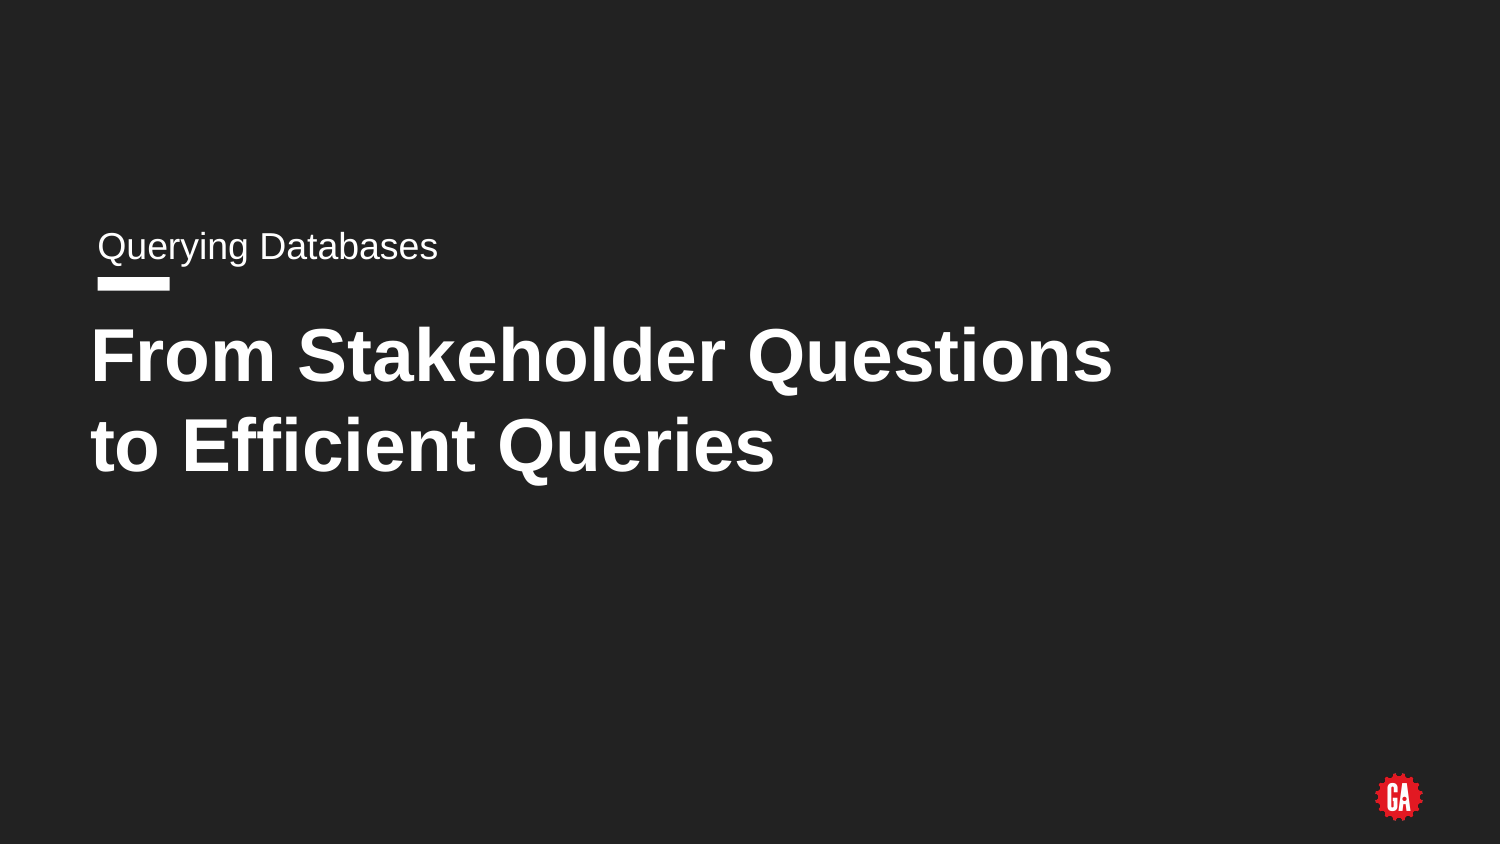

Querying Databases

# From Stakeholder Questions to Efficient Queries